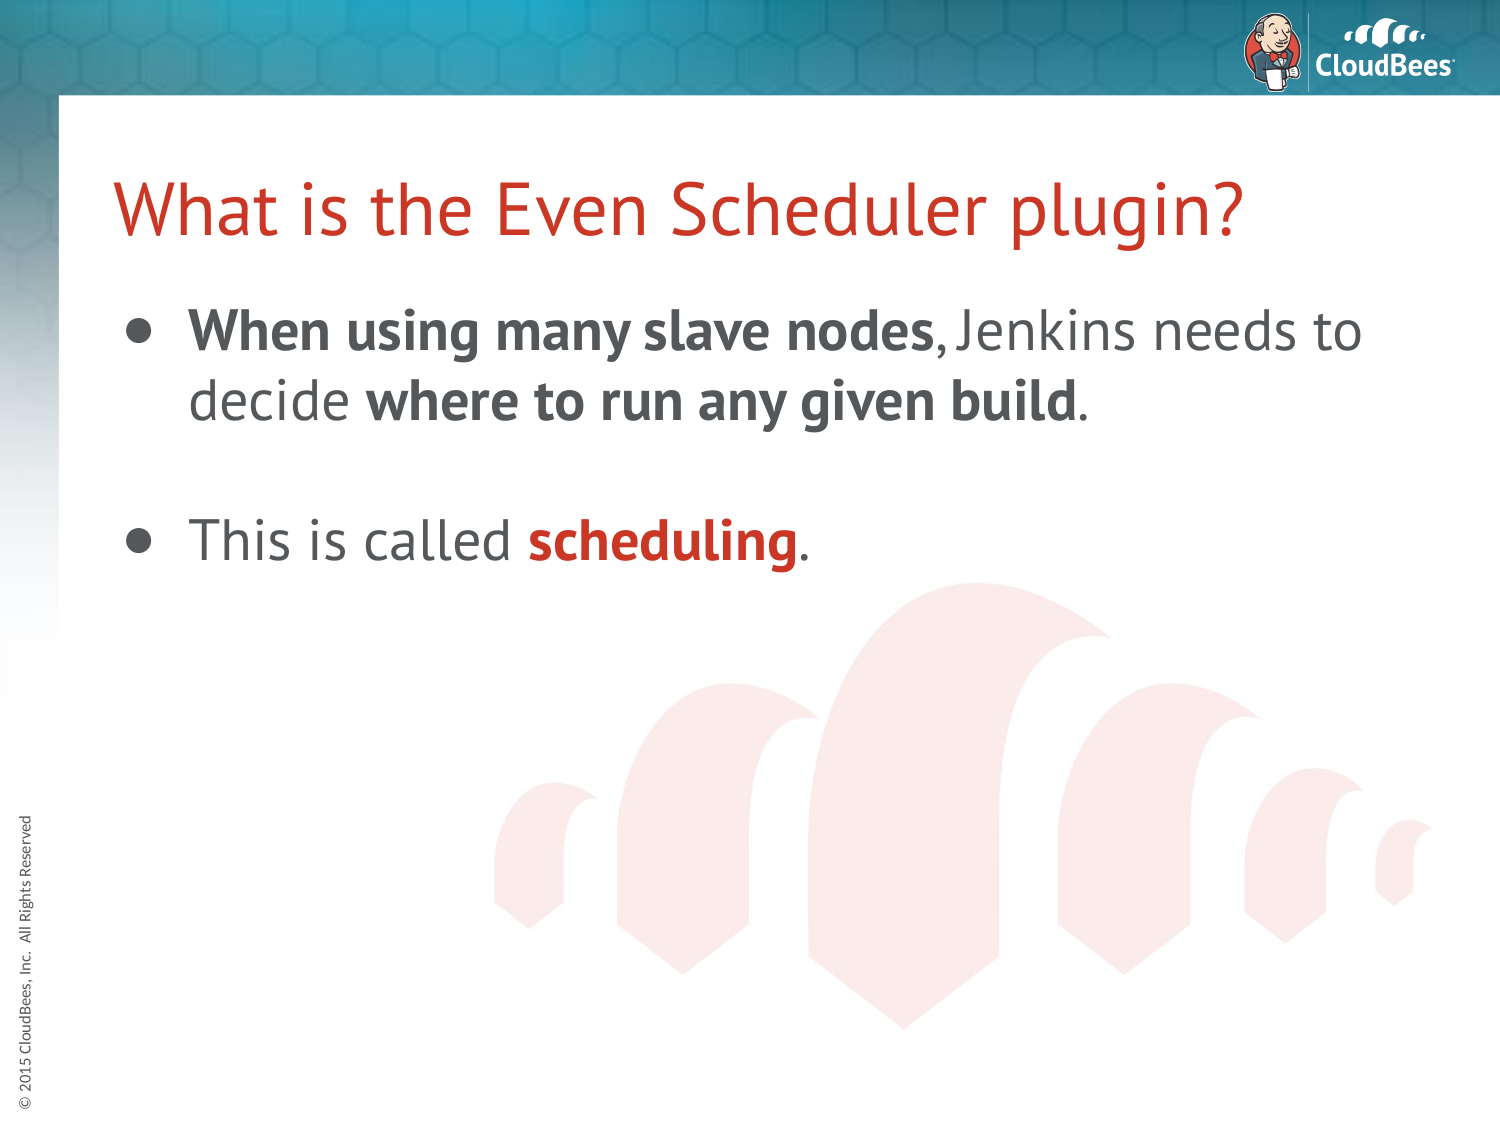

# What is the Even Scheduler plugin?
When using many slave nodes, Jenkins needs to decide where to run any given build.

This is called scheduling.